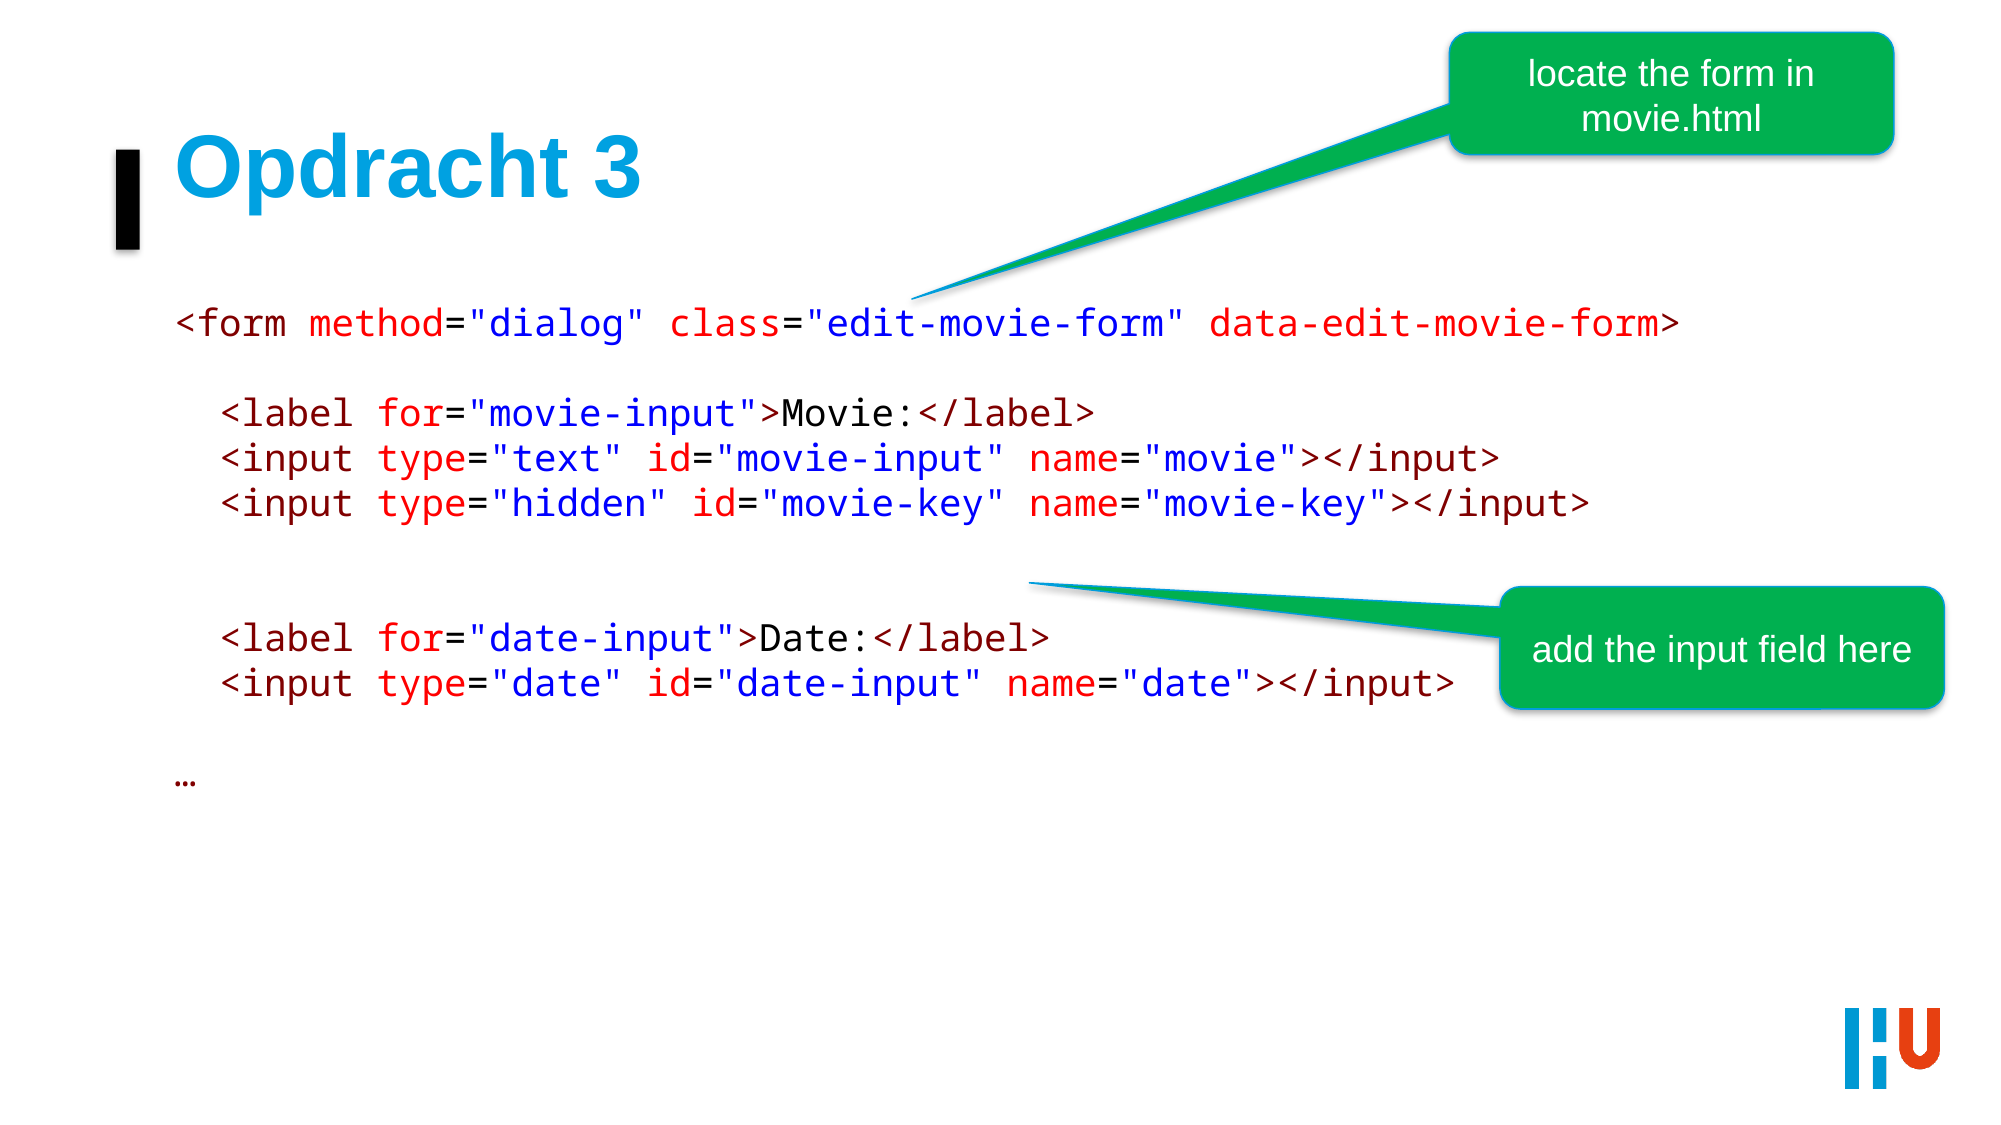

locate the form in movie.html
# Opdracht 3
<form method="dialog" class="edit-movie-form" data-edit-movie-form>
  <label for="movie-input">Movie:</label>
  <input type="text" id="movie-input" name="movie"></input>
  <input type="hidden" id="movie-key" name="movie-key"></input>

  <label for="date-input">Date:</label>
  <input type="date" id="date-input" name="date"></input>

…
add the input field here